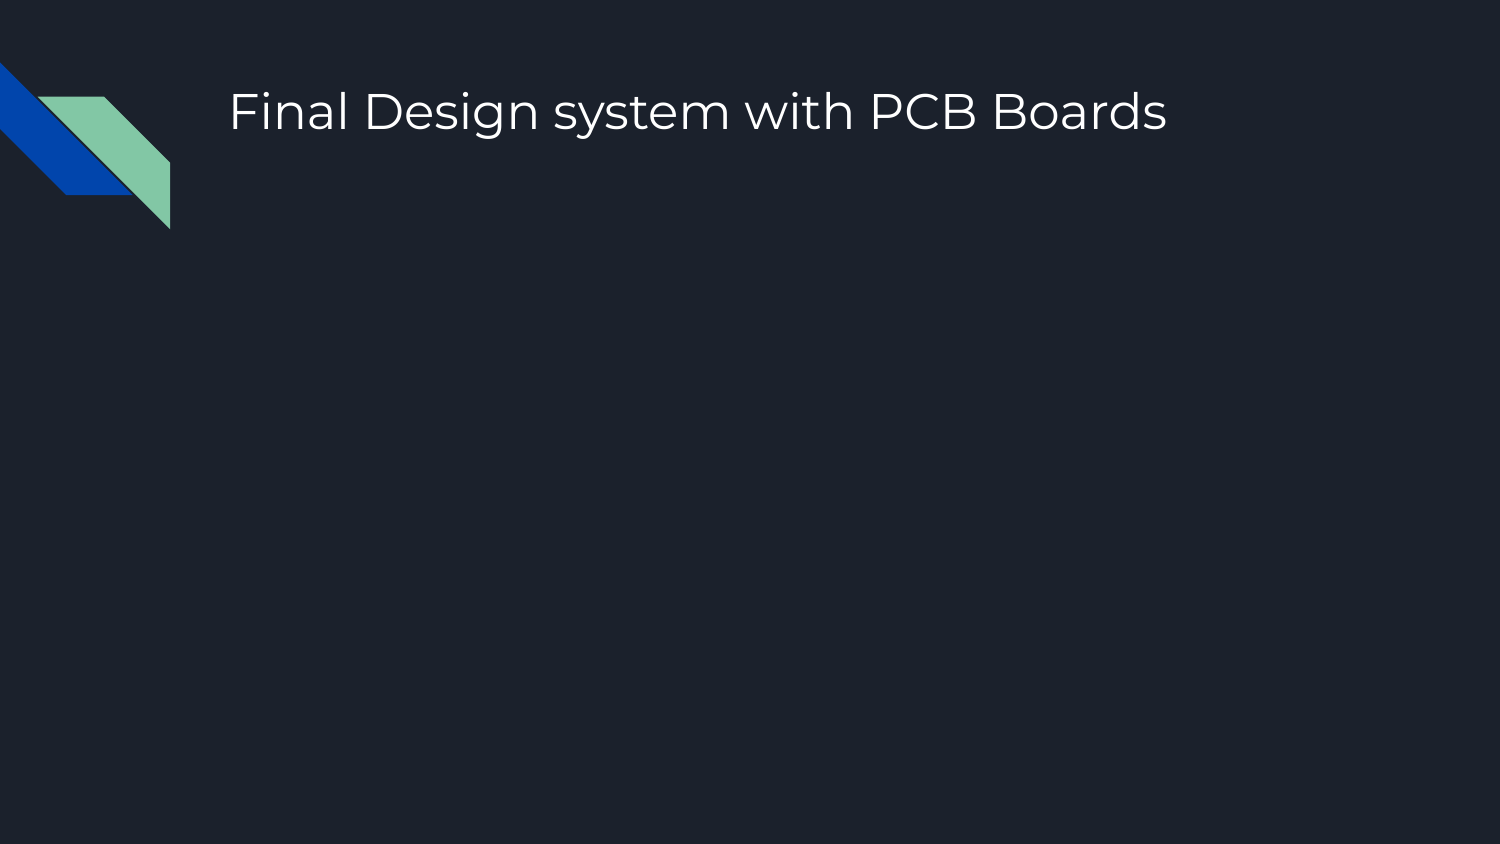

# Final Design system with PCB Boards